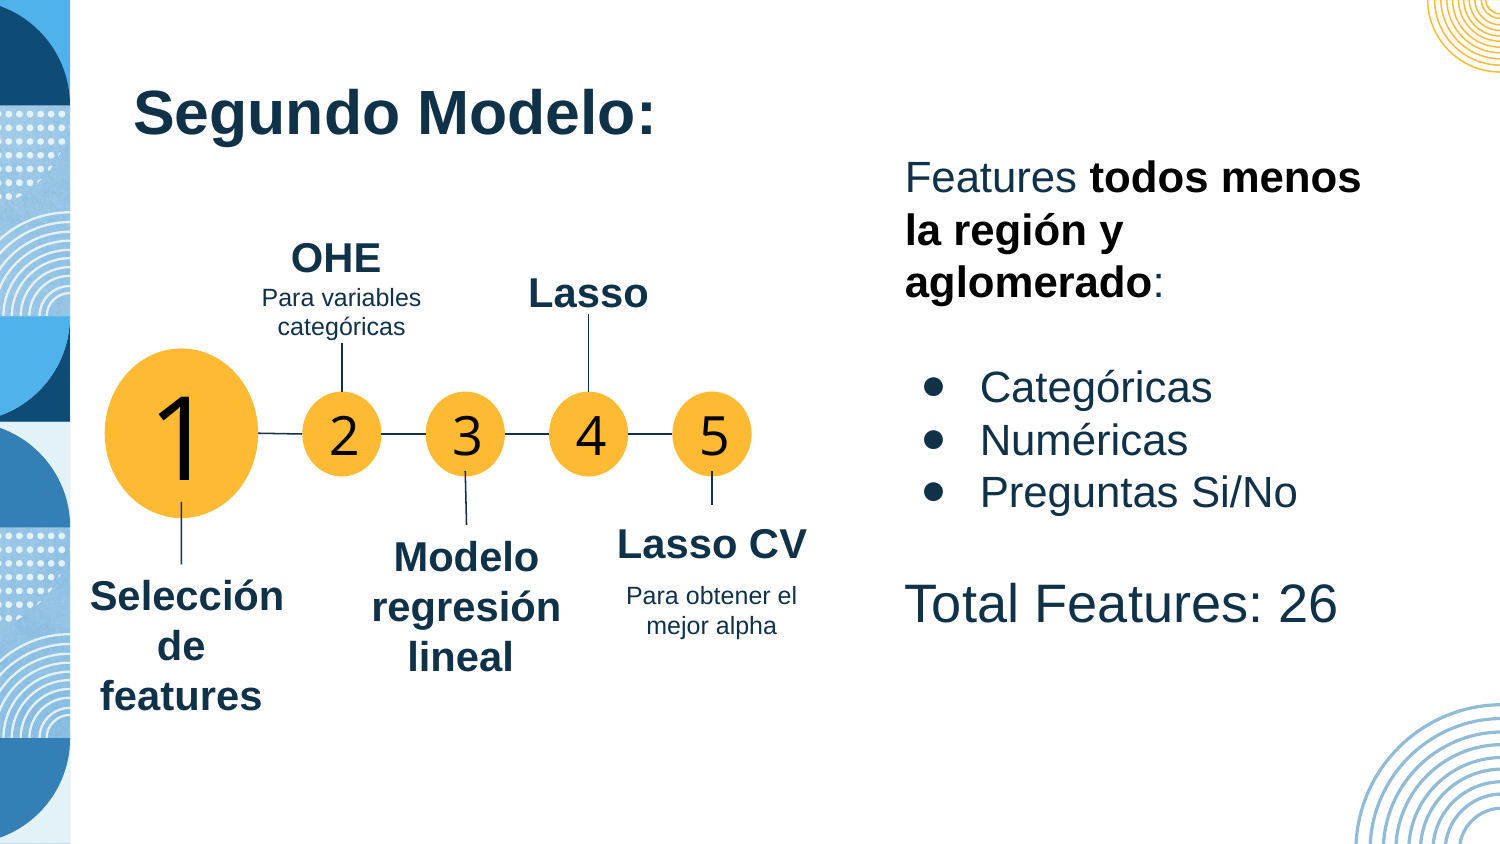

# Segundo Modelo:
Features todos menos la región y aglomerado:

Categóricas
Numéricas
Preguntas Si/No

Total Features: 26
OHE

Lasso
Para variables categóricas
1
2
3
4
5
Lasso CV
Modelo regresión lineal
Para obtener el mejor alpha
 Selección de features